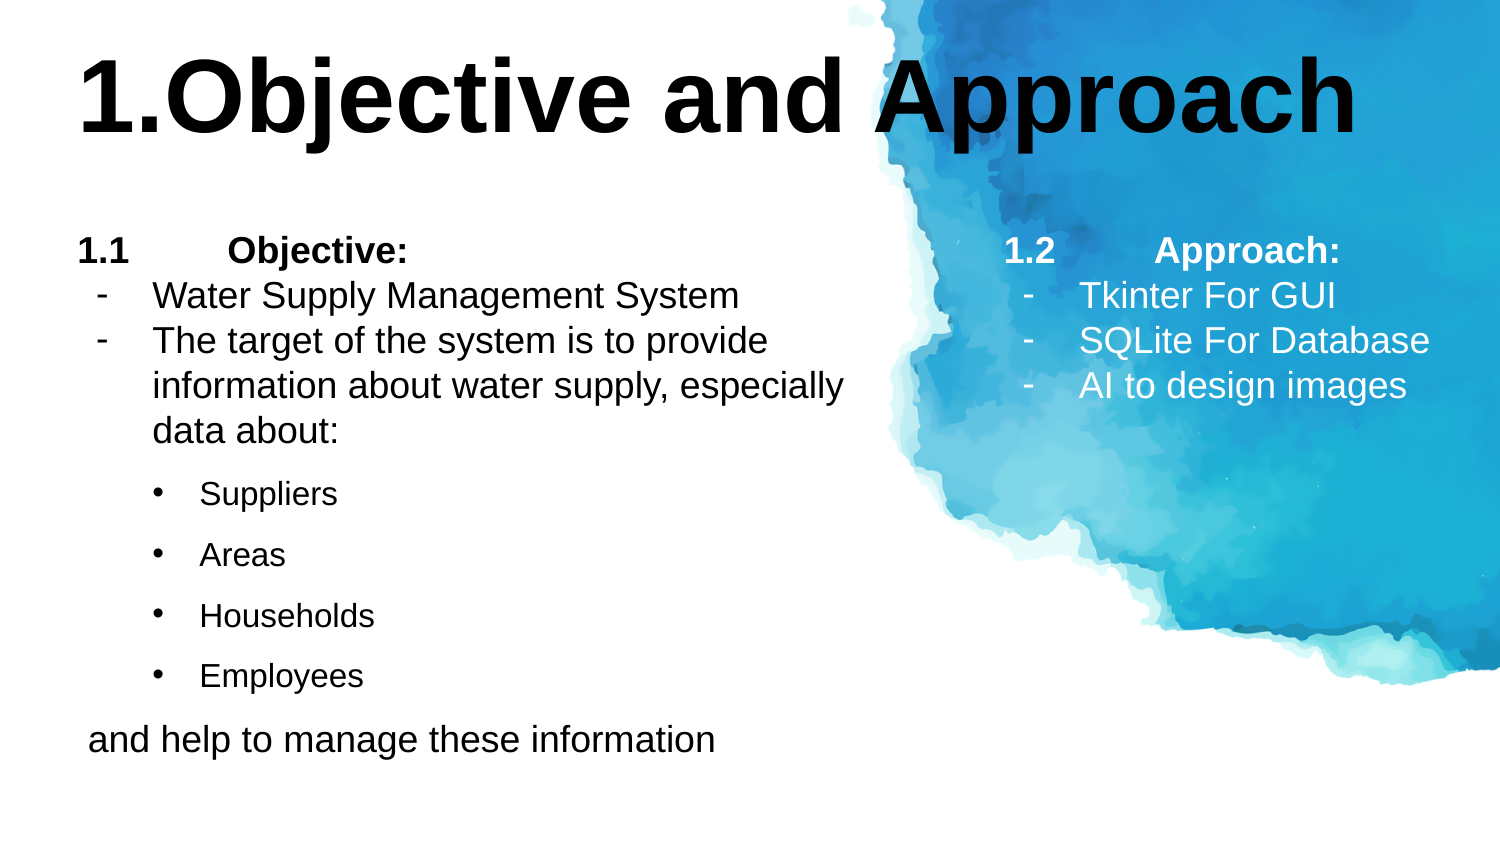

# Objective and Approach
1.1	Objective:
Water Supply Management System
The target of the system is to provide information about water supply, especially data about:
Suppliers
Areas
Households
Employees
 and help to manage these information
1.2	Approach:
Tkinter For GUI
SQLite For Database
AI to design images